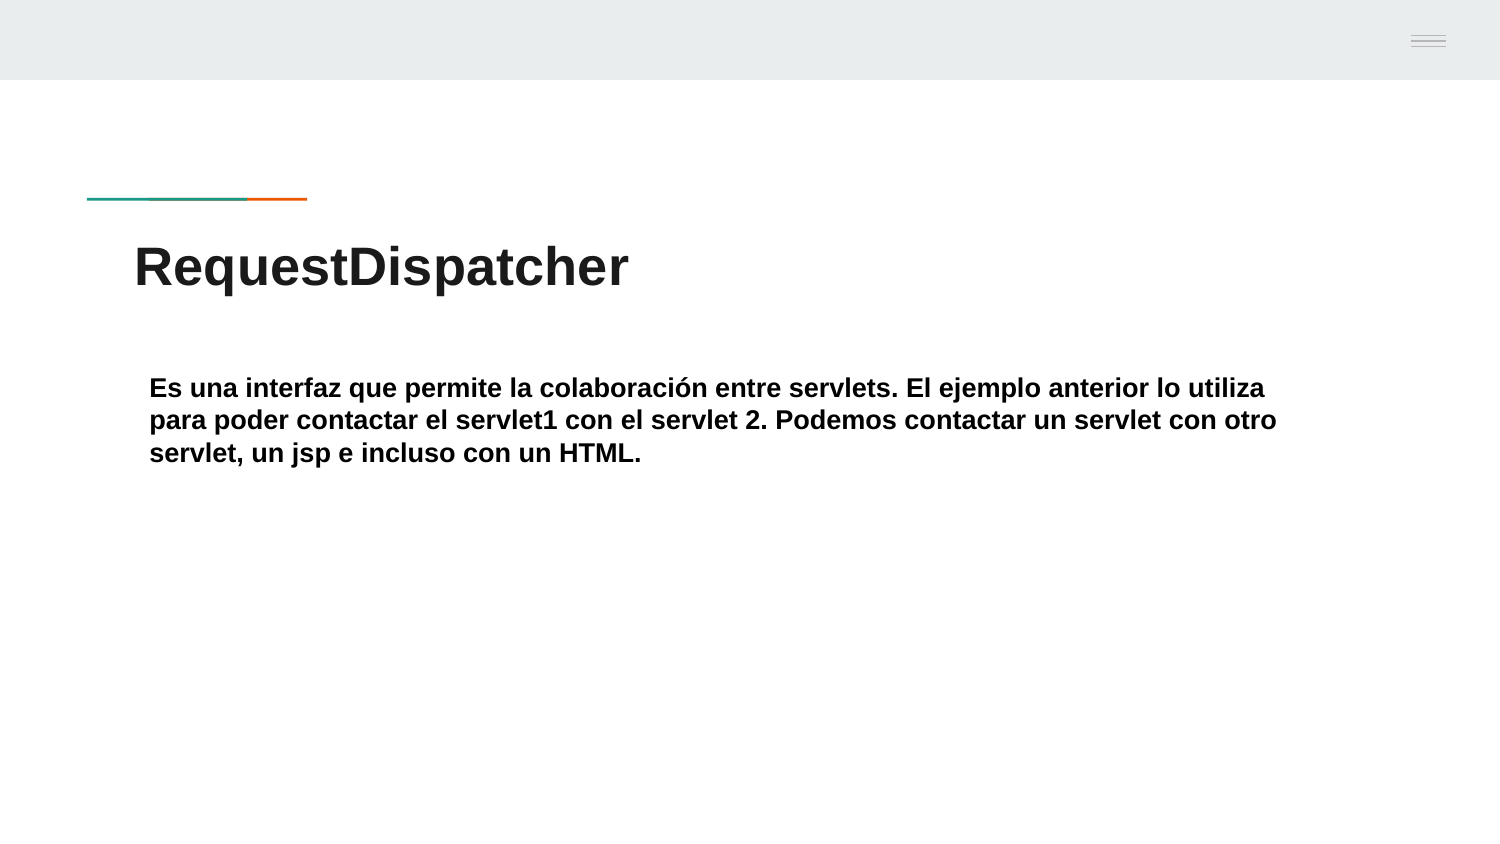

# RequestDispatcher
Es una interfaz que permite la colaboración entre servlets. El ejemplo anterior lo utiliza para poder contactar el servlet1 con el servlet 2. Podemos contactar un servlet con otro servlet, un jsp e incluso con un HTML.